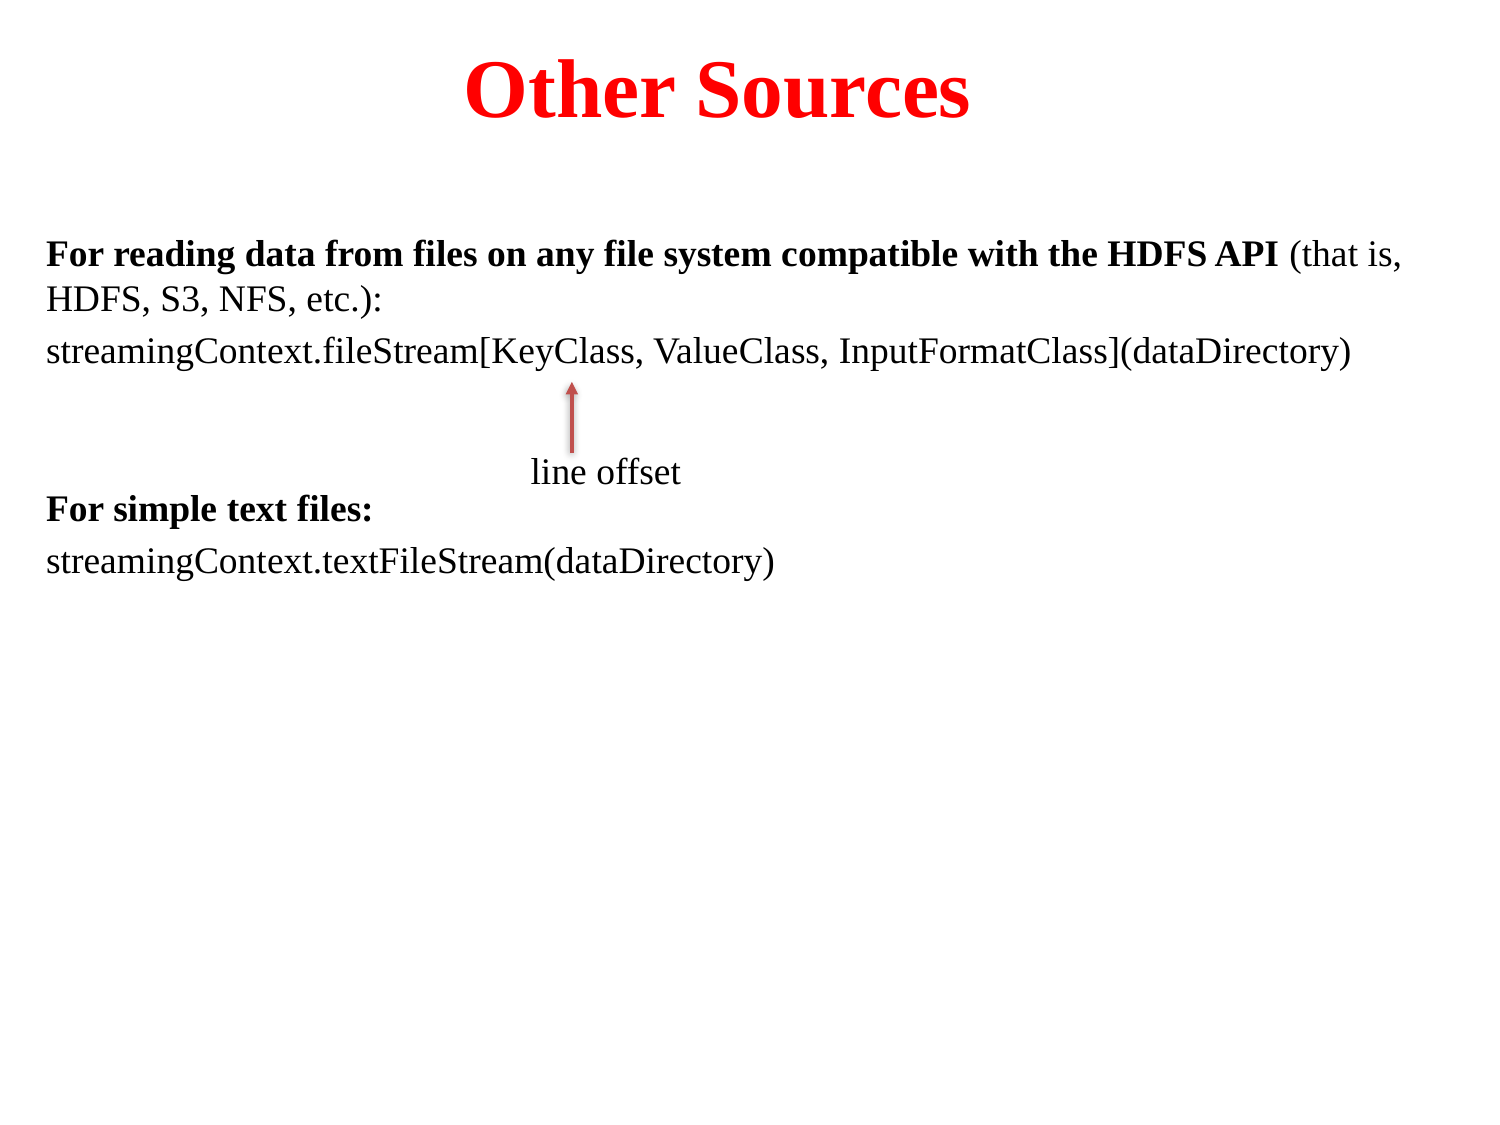

# Other Sources
For reading data from files on any file system compatible with the HDFS API (that is, HDFS, S3, NFS, etc.):
streamingContext.fileStream[KeyClass, ValueClass, InputFormatClass](dataDirectory)

For simple text files:
streamingContext.textFileStream(dataDirectory)
line offset